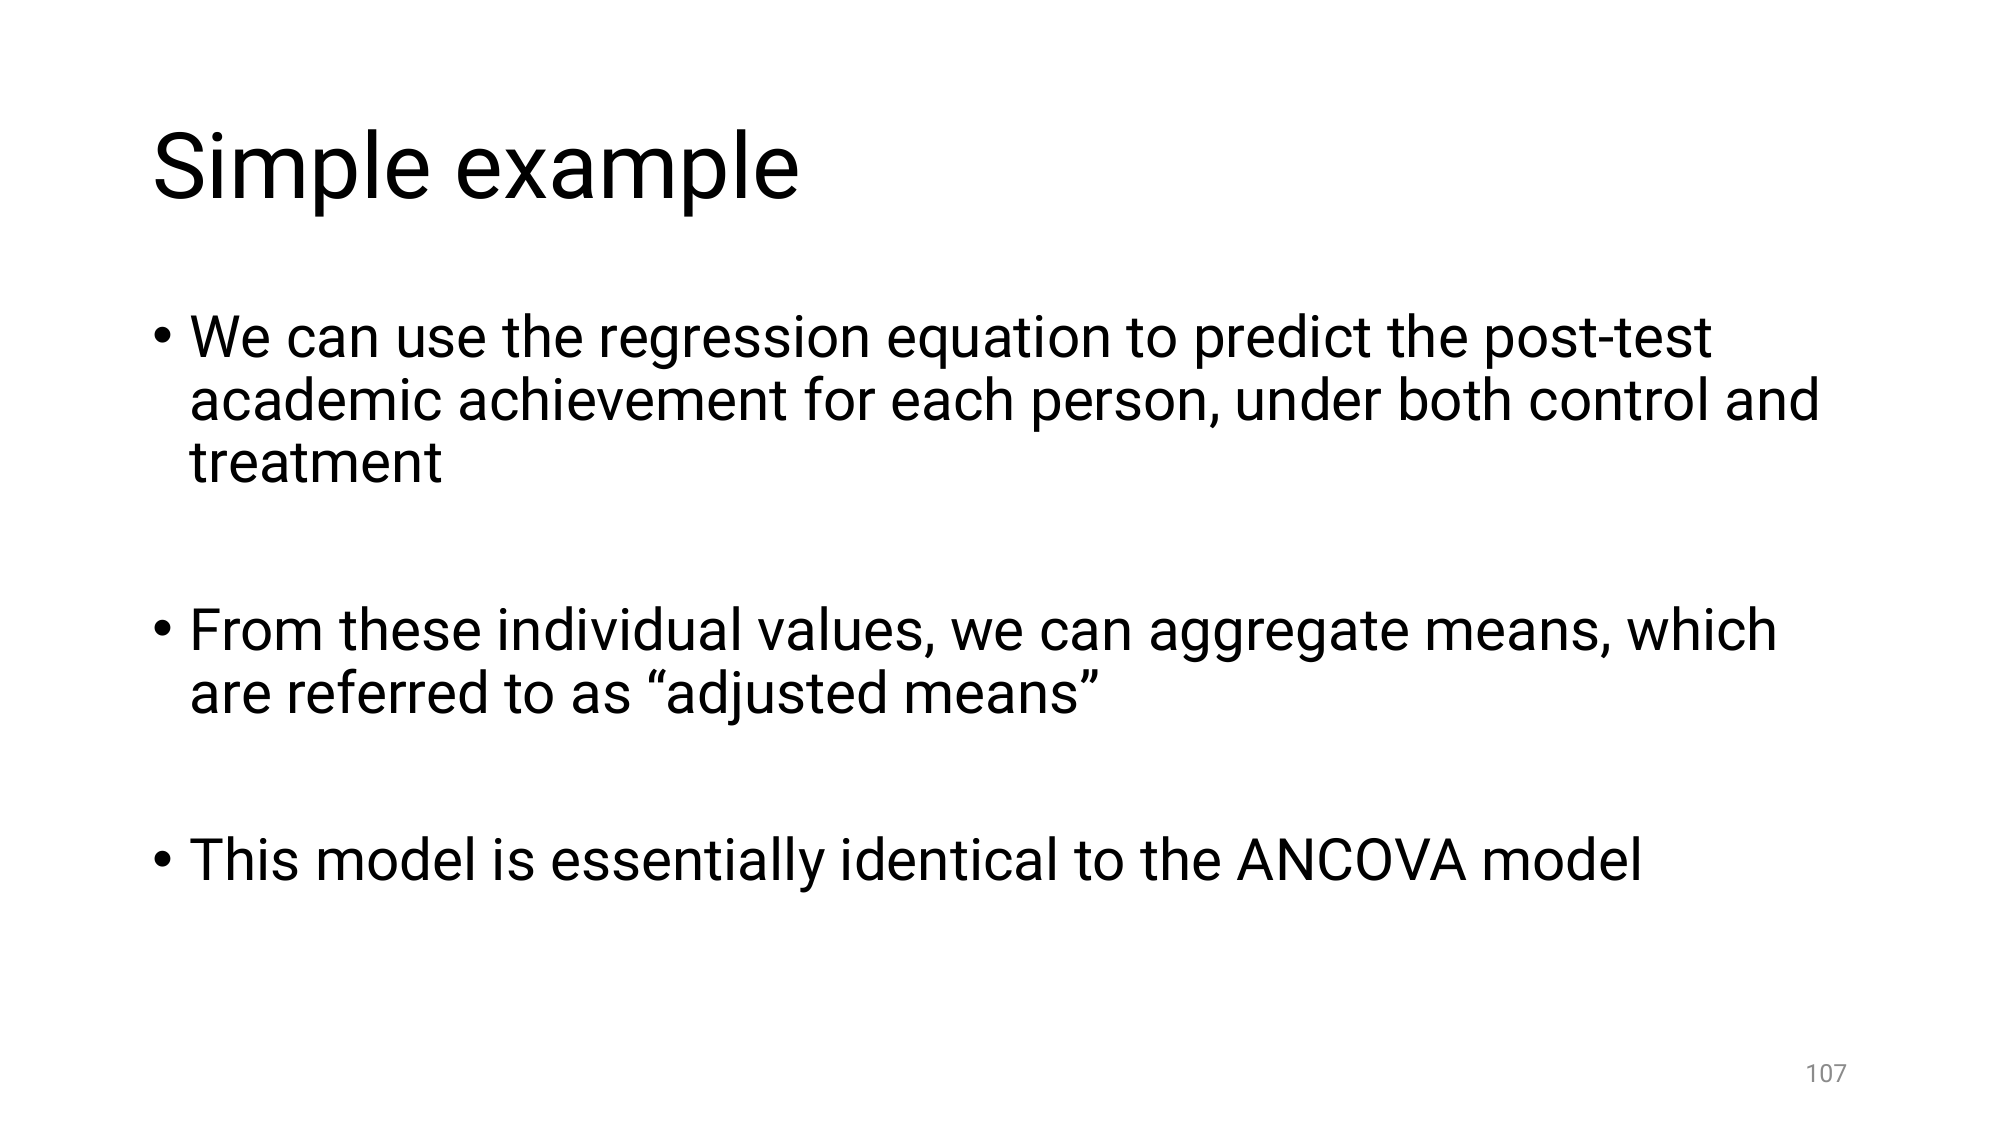

# Simple example
We can use the regression equation to predict the post-test academic achievement for each person, under both control and treatment

From these individual values, we can aggregate means, which are referred to as “adjusted means”

This model is essentially identical to the ANCOVA model

107